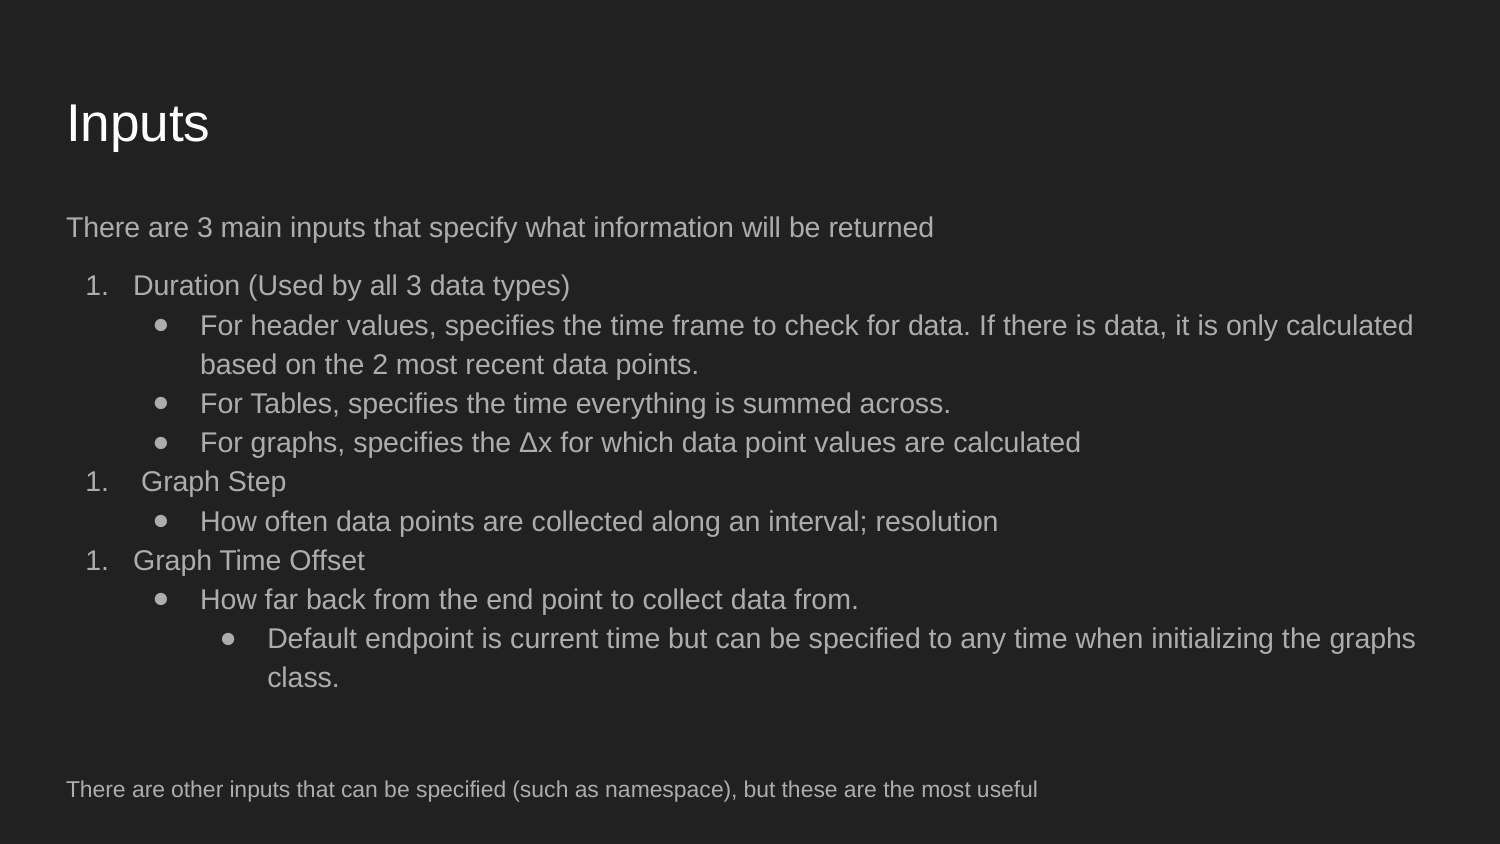

# Inputs
There are 3 main inputs that specify what information will be returned
Duration (Used by all 3 data types)
For header values, specifies the time frame to check for data. If there is data, it is only calculated based on the 2 most recent data points.
For Tables, specifies the time everything is summed across.
For graphs, specifies the Δx for which data point values are calculated
 Graph Step
How often data points are collected along an interval; resolution
Graph Time Offset
How far back from the end point to collect data from.
Default endpoint is current time but can be specified to any time when initializing the graphs class.

There are other inputs that can be specified (such as namespace), but these are the most useful